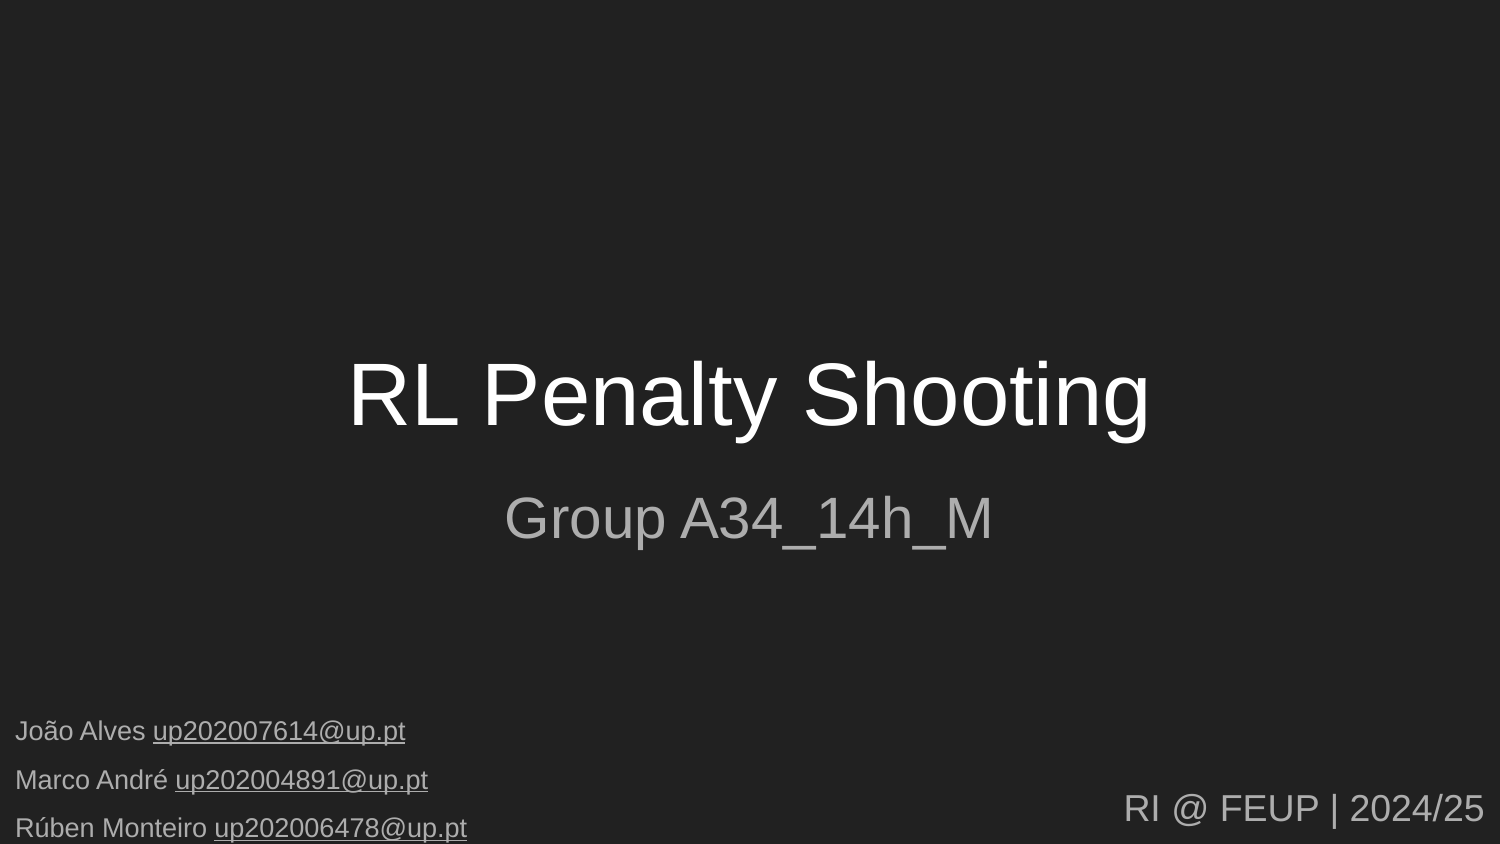

# RL Penalty Shooting
Group A34_14h_M
João Alves up202007614@up.pt
Marco André up202004891@up.pt
Rúben Monteiro up202006478@up.pt
RI @ FEUP | 2024/25